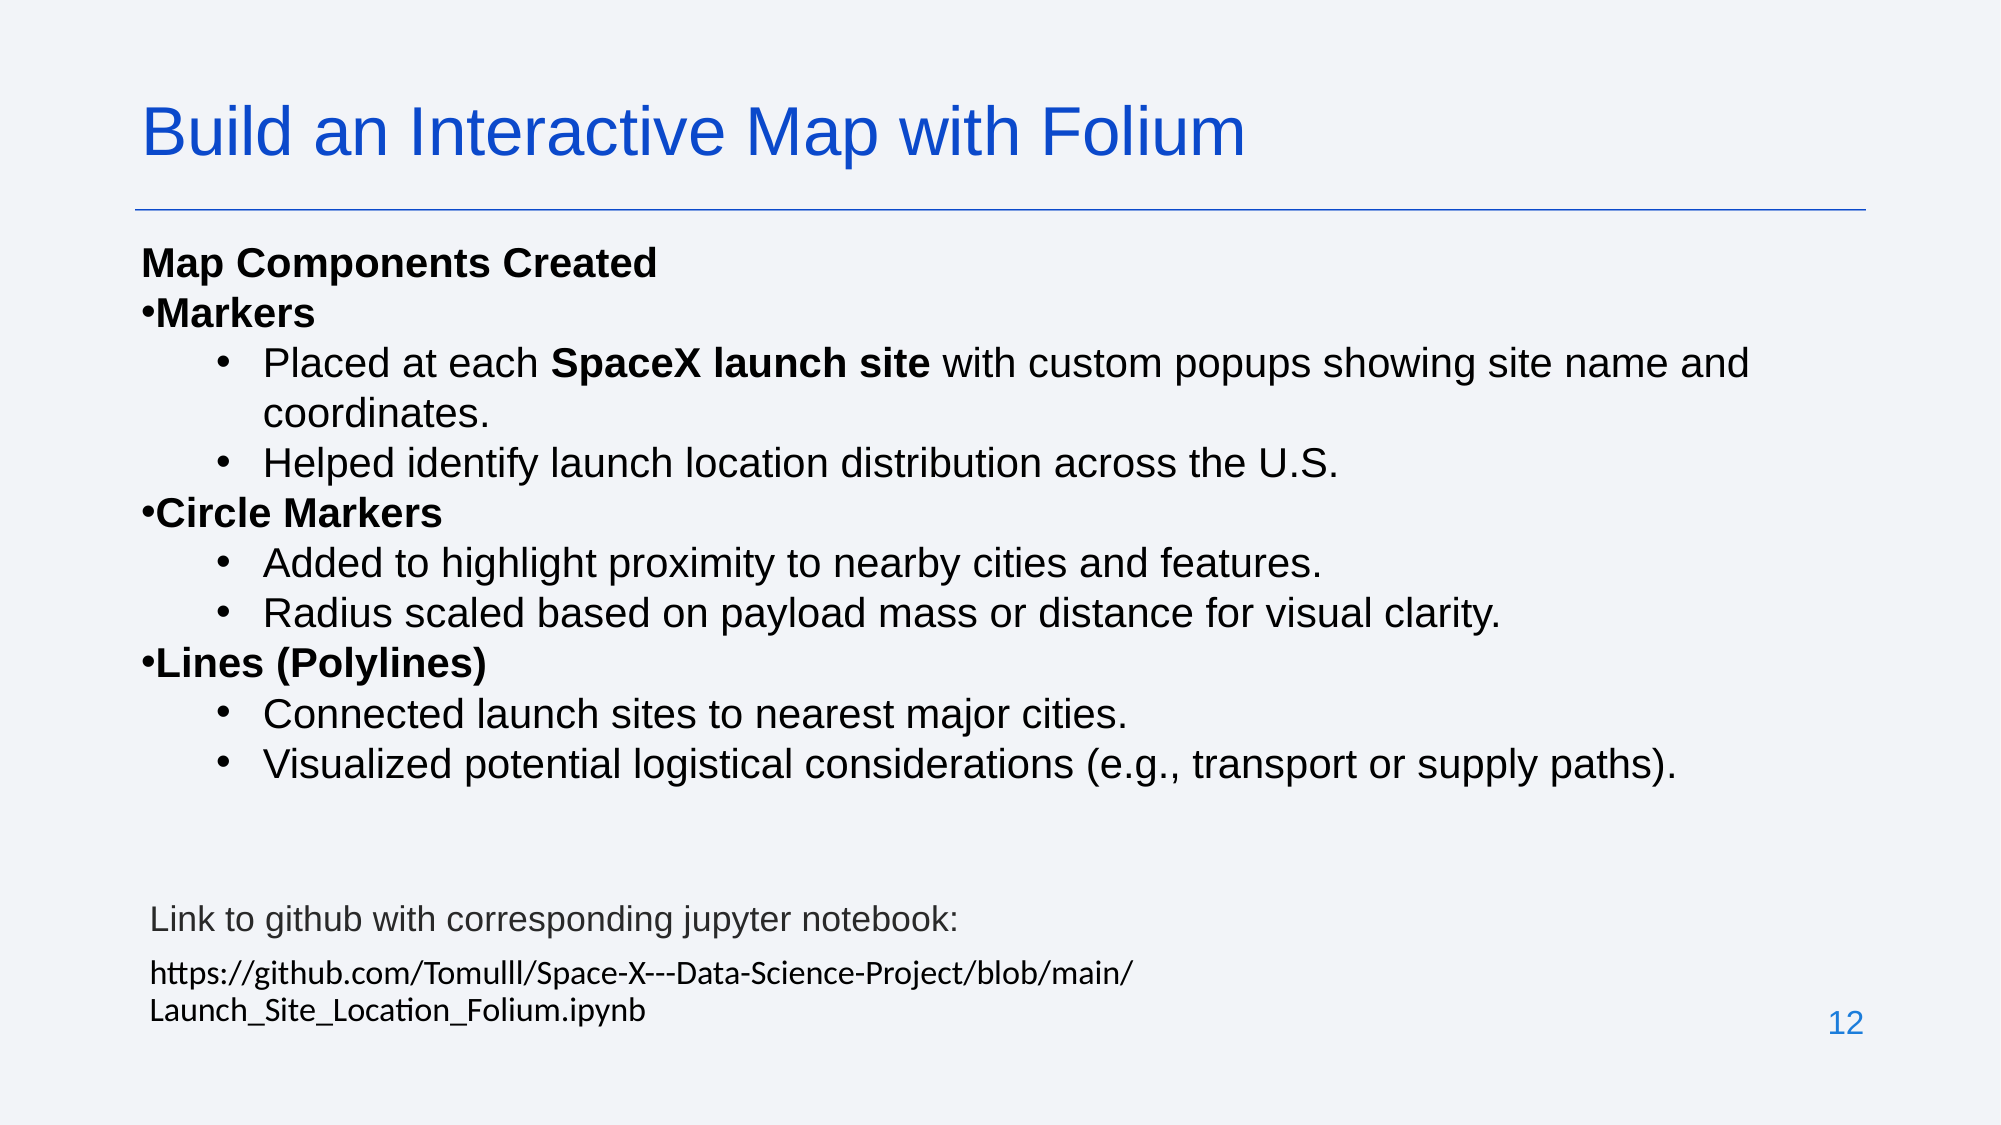

Build an Interactive Map with Folium
Map Components Created
Markers
Placed at each SpaceX launch site with custom popups showing site name and coordinates.
Helped identify launch location distribution across the U.S.
Circle Markers
Added to highlight proximity to nearby cities and features.
Radius scaled based on payload mass or distance for visual clarity.
Lines (Polylines)
Connected launch sites to nearest major cities.
Visualized potential logistical considerations (e.g., transport or supply paths).

Link to github with corresponding jupyter notebook:
https://github.com/Tomulll/Space-X---Data-Science-Project/blob/main/Launch_Site_Location_Folium.ipynb
12